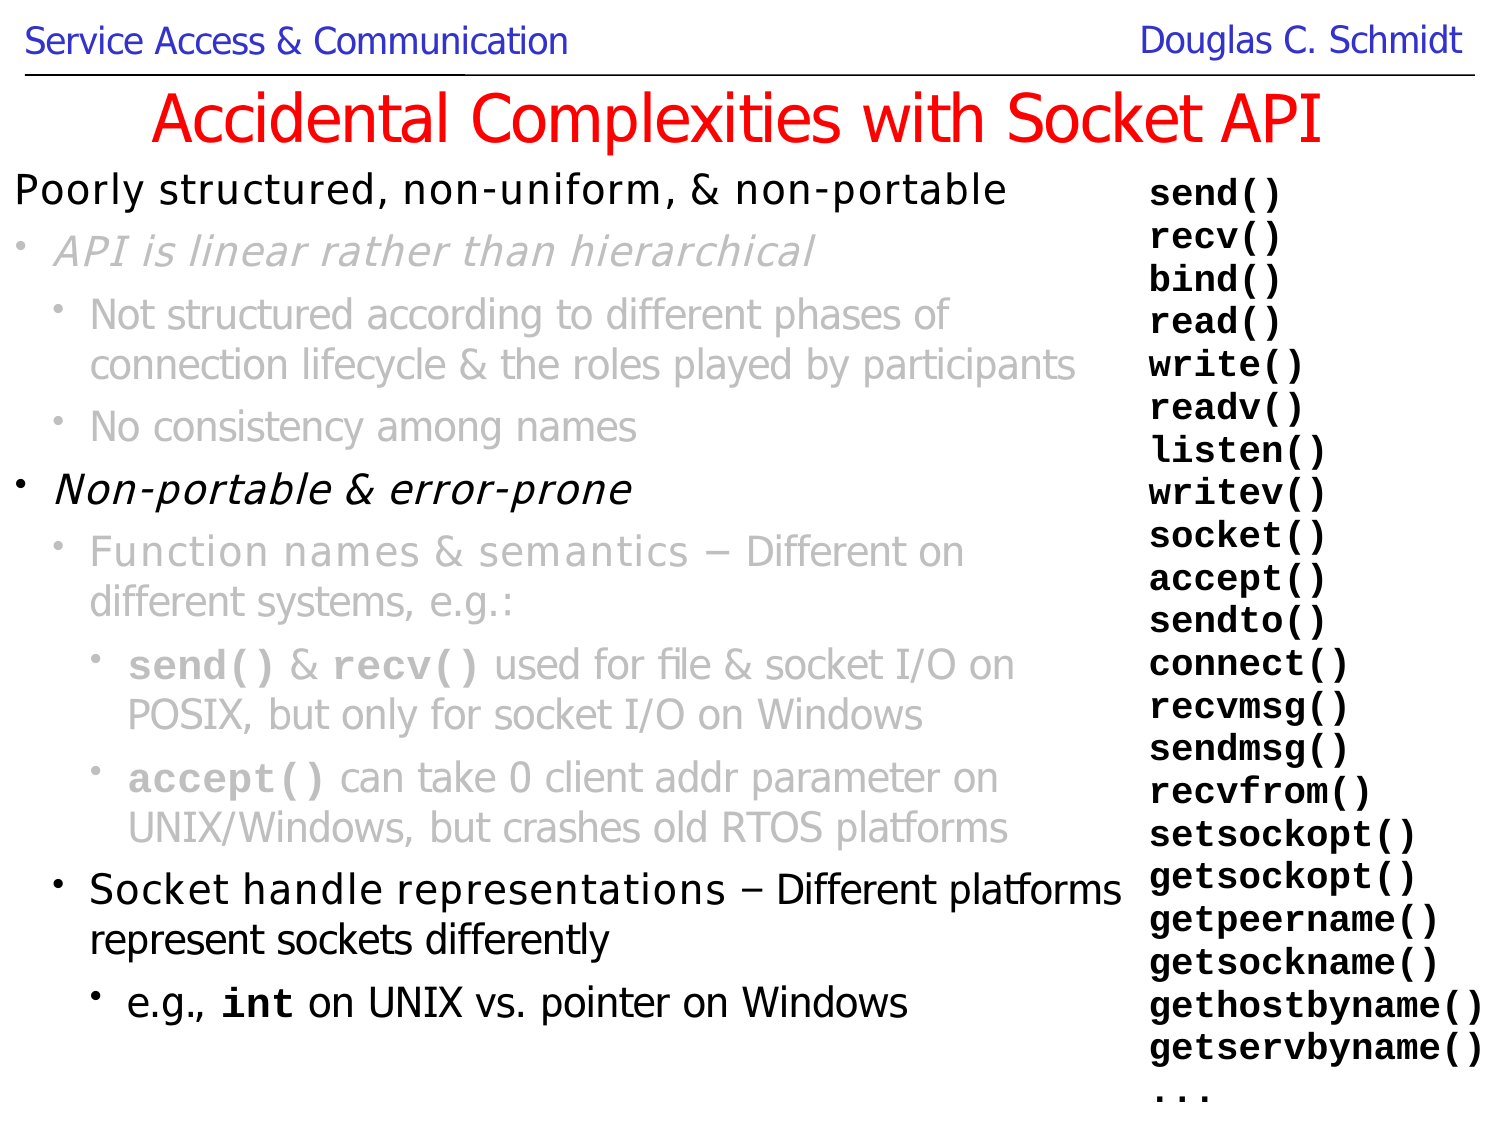

# Accidental Complexities with Socket API
Poorly structured, non-uniform, & non-portable
API is linear rather than hierarchical
Not structured according to different phases of connection lifecycle & the roles played by participants
No consistency among names
Non-portable & error-prone
Function names & semantics − Different on
different systems, e.g.:
send() & recv() used for file & socket I/O on POSIX, but only for socket I/O on Windows
accept() can take 0 client addr parameter on UNIX/Windows, but crashes old RTOS platforms
Socket handle representations − Different platforms represent sockets differently
e.g., int on UNIX vs. pointer on Windows
send()
recv()
bind()
read()
write()
readv()
listen()
writev()
socket()
accept()
sendto()
connect()
recvmsg()
sendmsg()
recvfrom()
setsockopt()
getsockopt()
getpeername()
getsockname()
gethostbyname()
getservbyname()
...